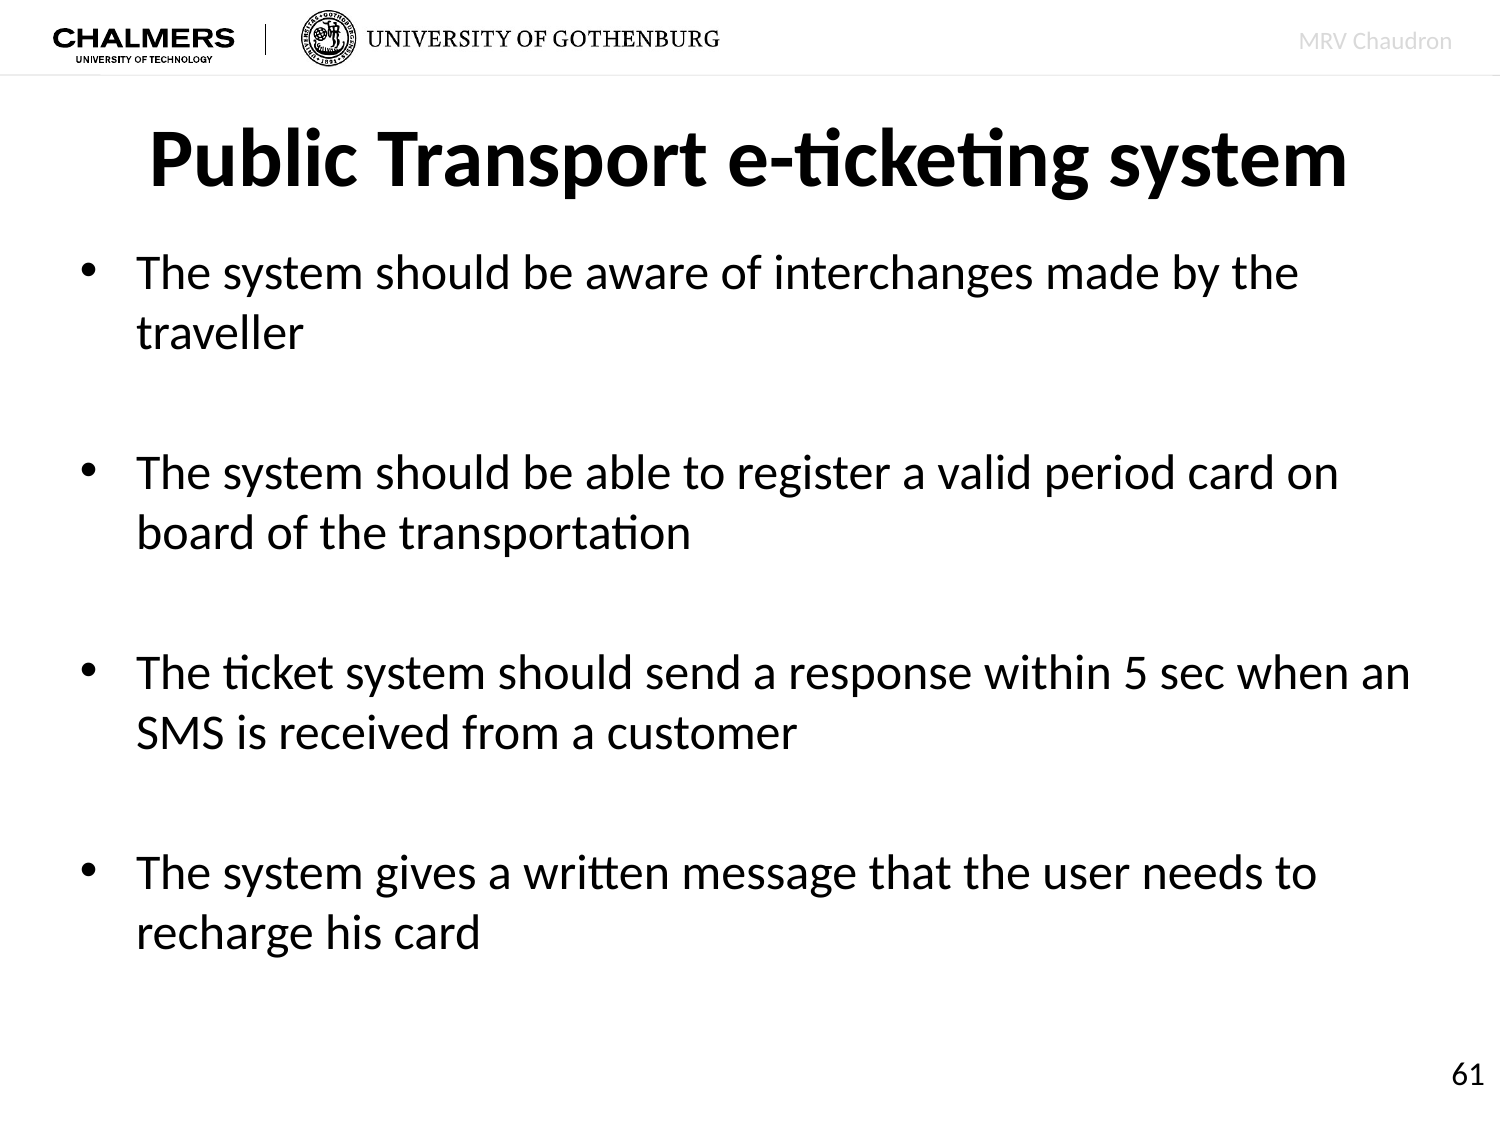

# Public Transport e-ticketing system
The system should be aware of interchanges made by the traveller

The system should be able to register a valid period card on board of the transportation

The ticket system should send a response within 5 sec when an SMS is received from a customer

The system gives a written message that the user needs to recharge his card
61